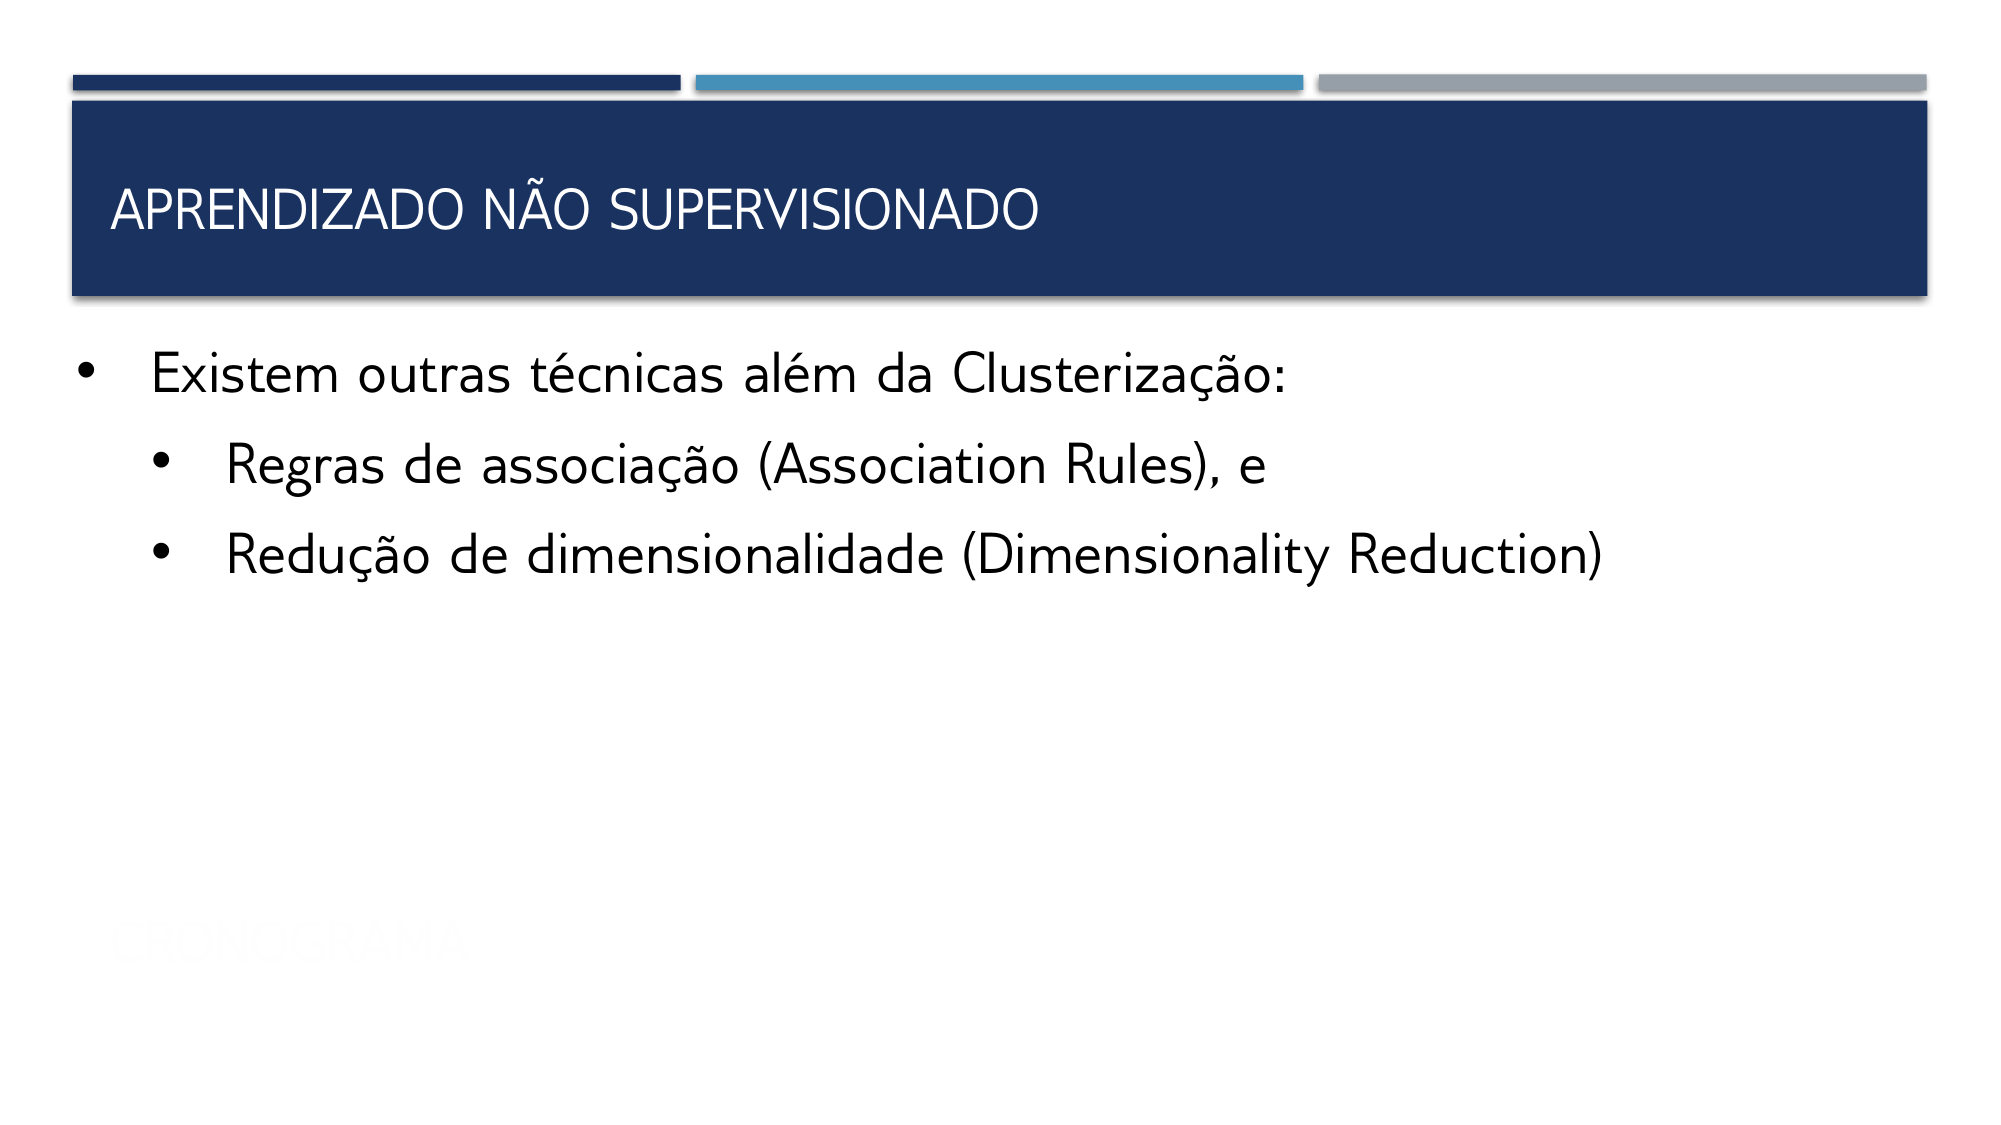

APRENDIZADO Não SUPERVISIONADO
Existem outras técnicas além da Clusterização:
Regras de associação (Association Rules), e
Redução de dimensionalidade (Dimensionality Reduction)
# cronograma